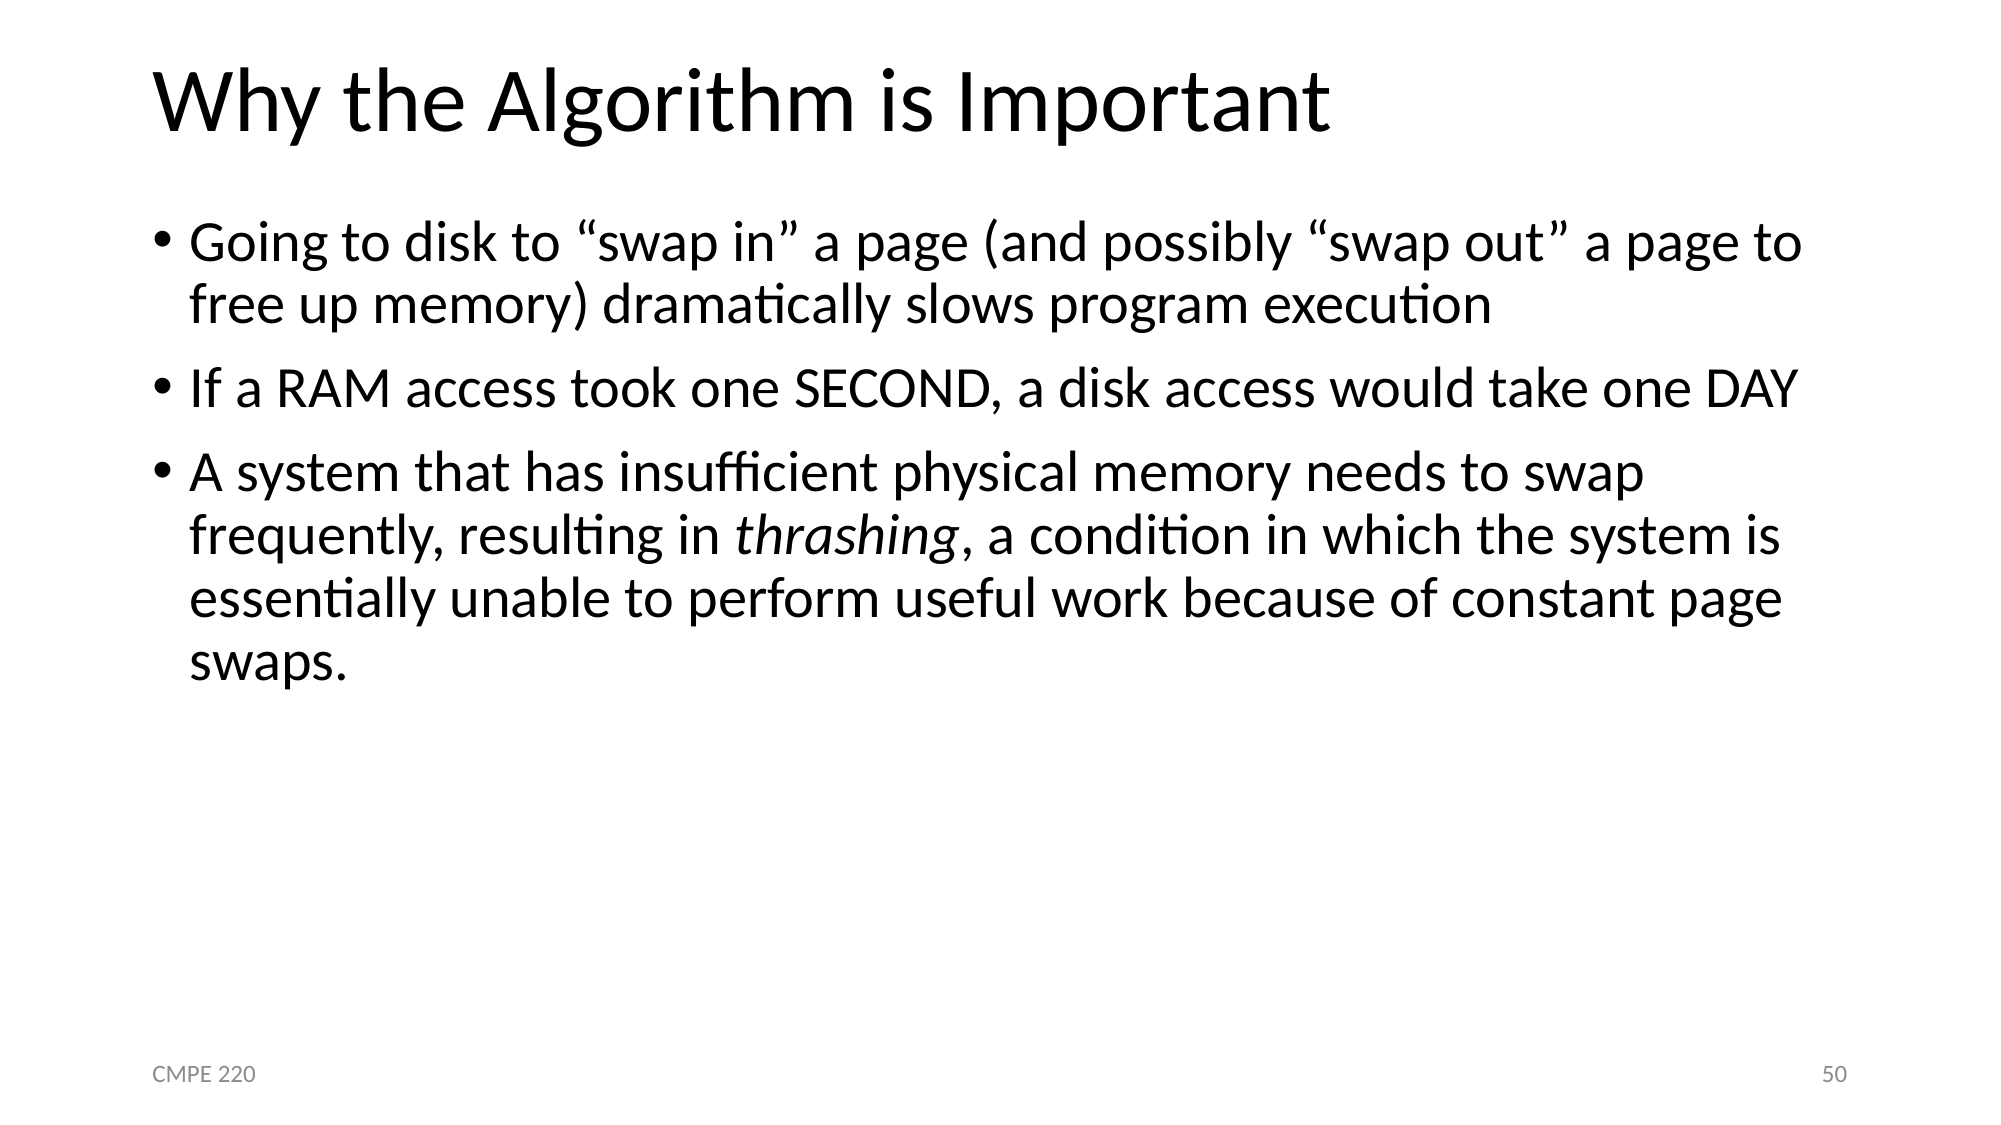

# Why the Algorithm is Important
Going to disk to “swap in” a page (and possibly “swap out” a page to free up memory) dramatically slows program execution
If a RAM access took one SECOND, a disk access would take one DAY
A system that has insufficient physical memory needs to swap frequently, resulting in thrashing, a condition in which the system is essentially unable to perform useful work because of constant page swaps.
CMPE 220
50